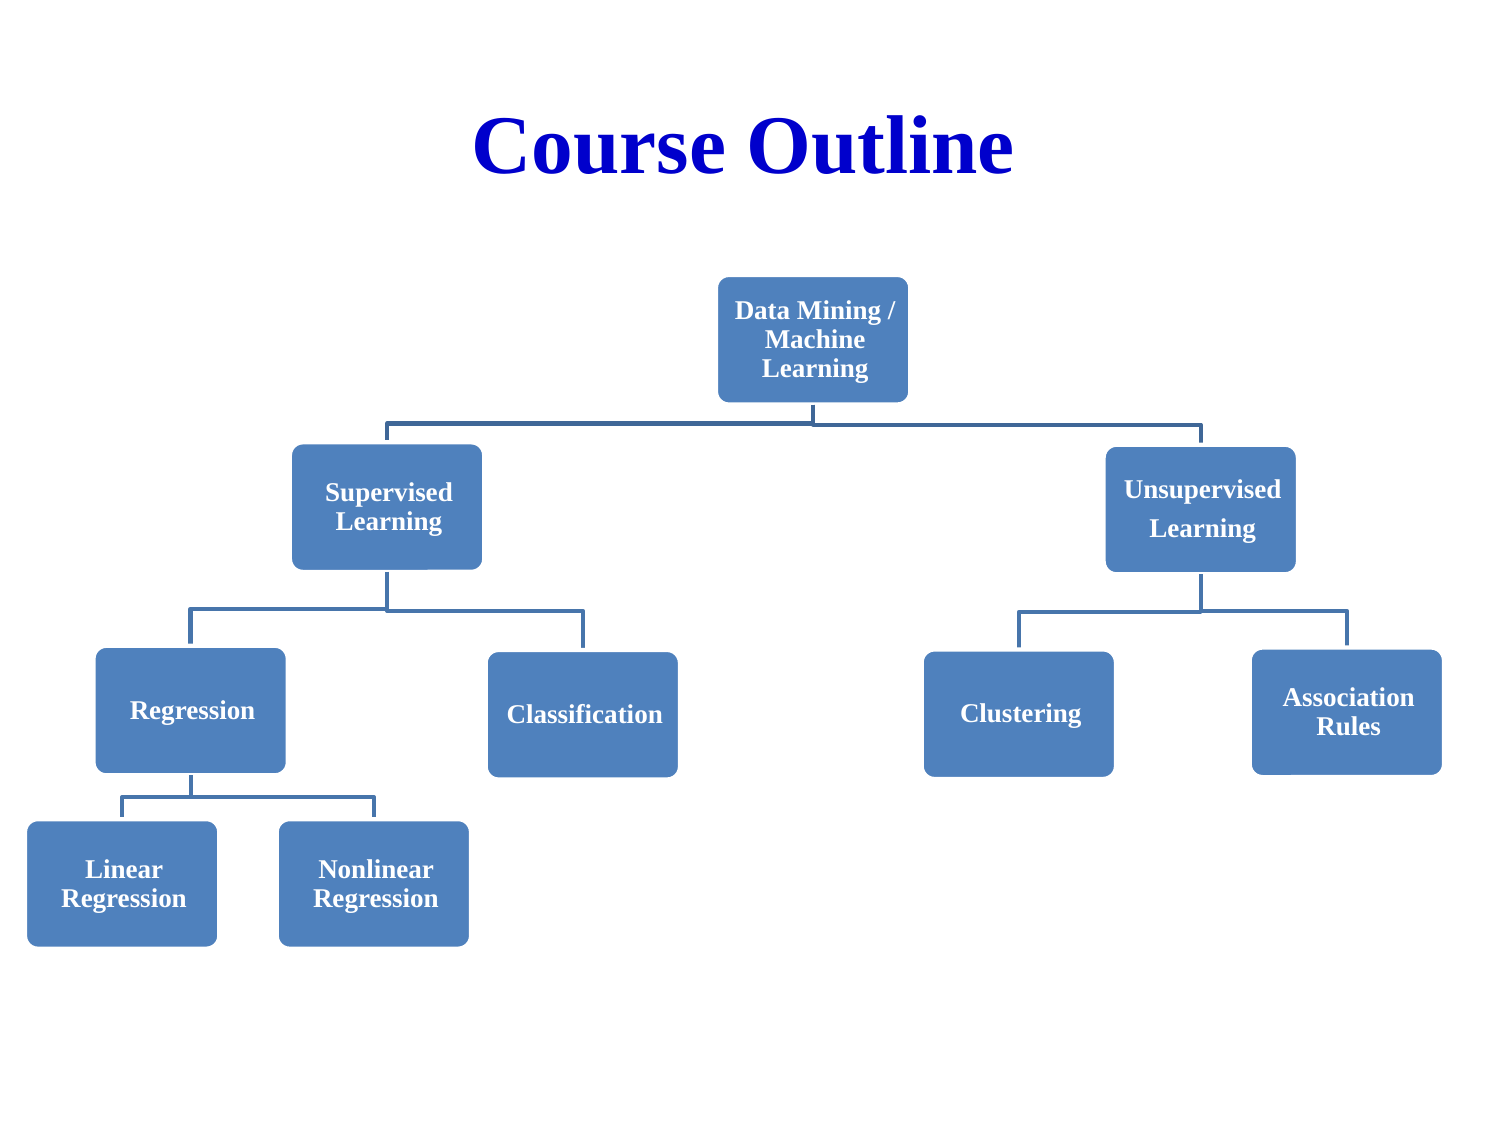

Course Outline
Data Mining / Machine Learning
Supervised Learning
Regression
Linear Regression
Nonlinear Regression
Classification
Unsupervised
Learning
Clustering
Association Rules
#